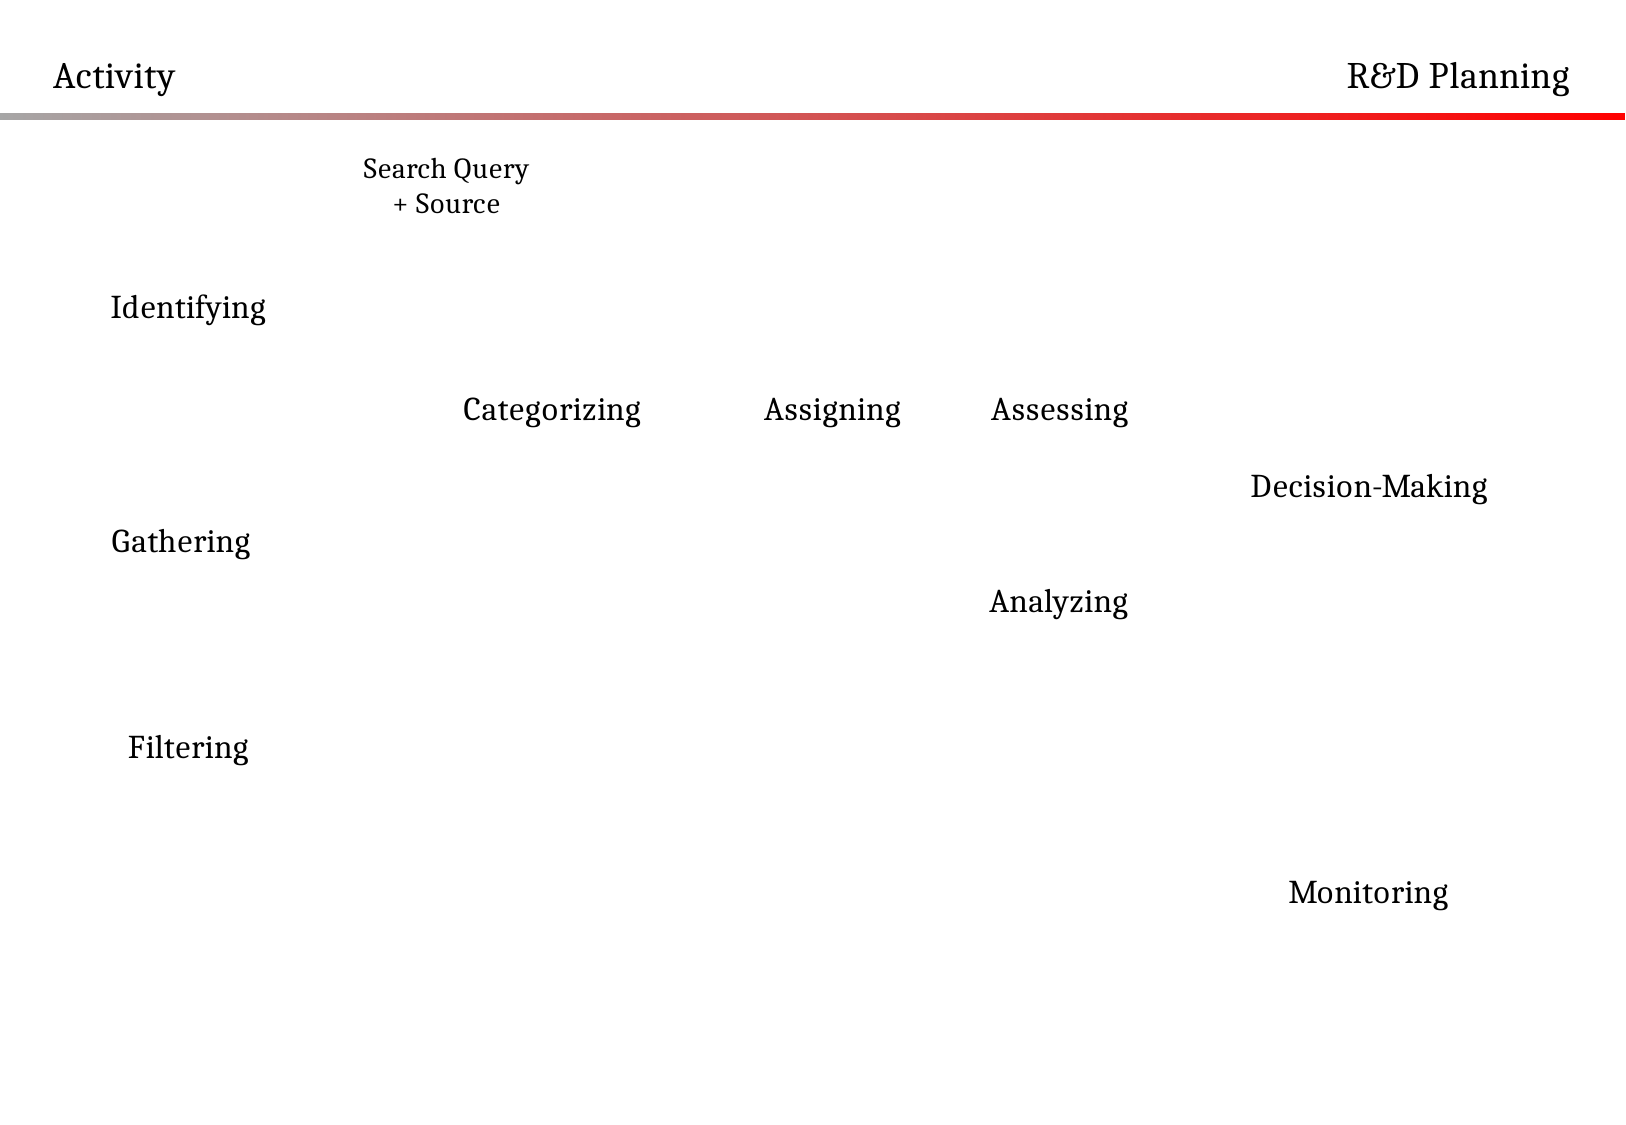

Activity
R&D Planning
Search Query
+ Source
Identifying
Categorizing
Assigning
Assessing
Decision-Making
Gathering
Analyzing
Filtering
Monitoring